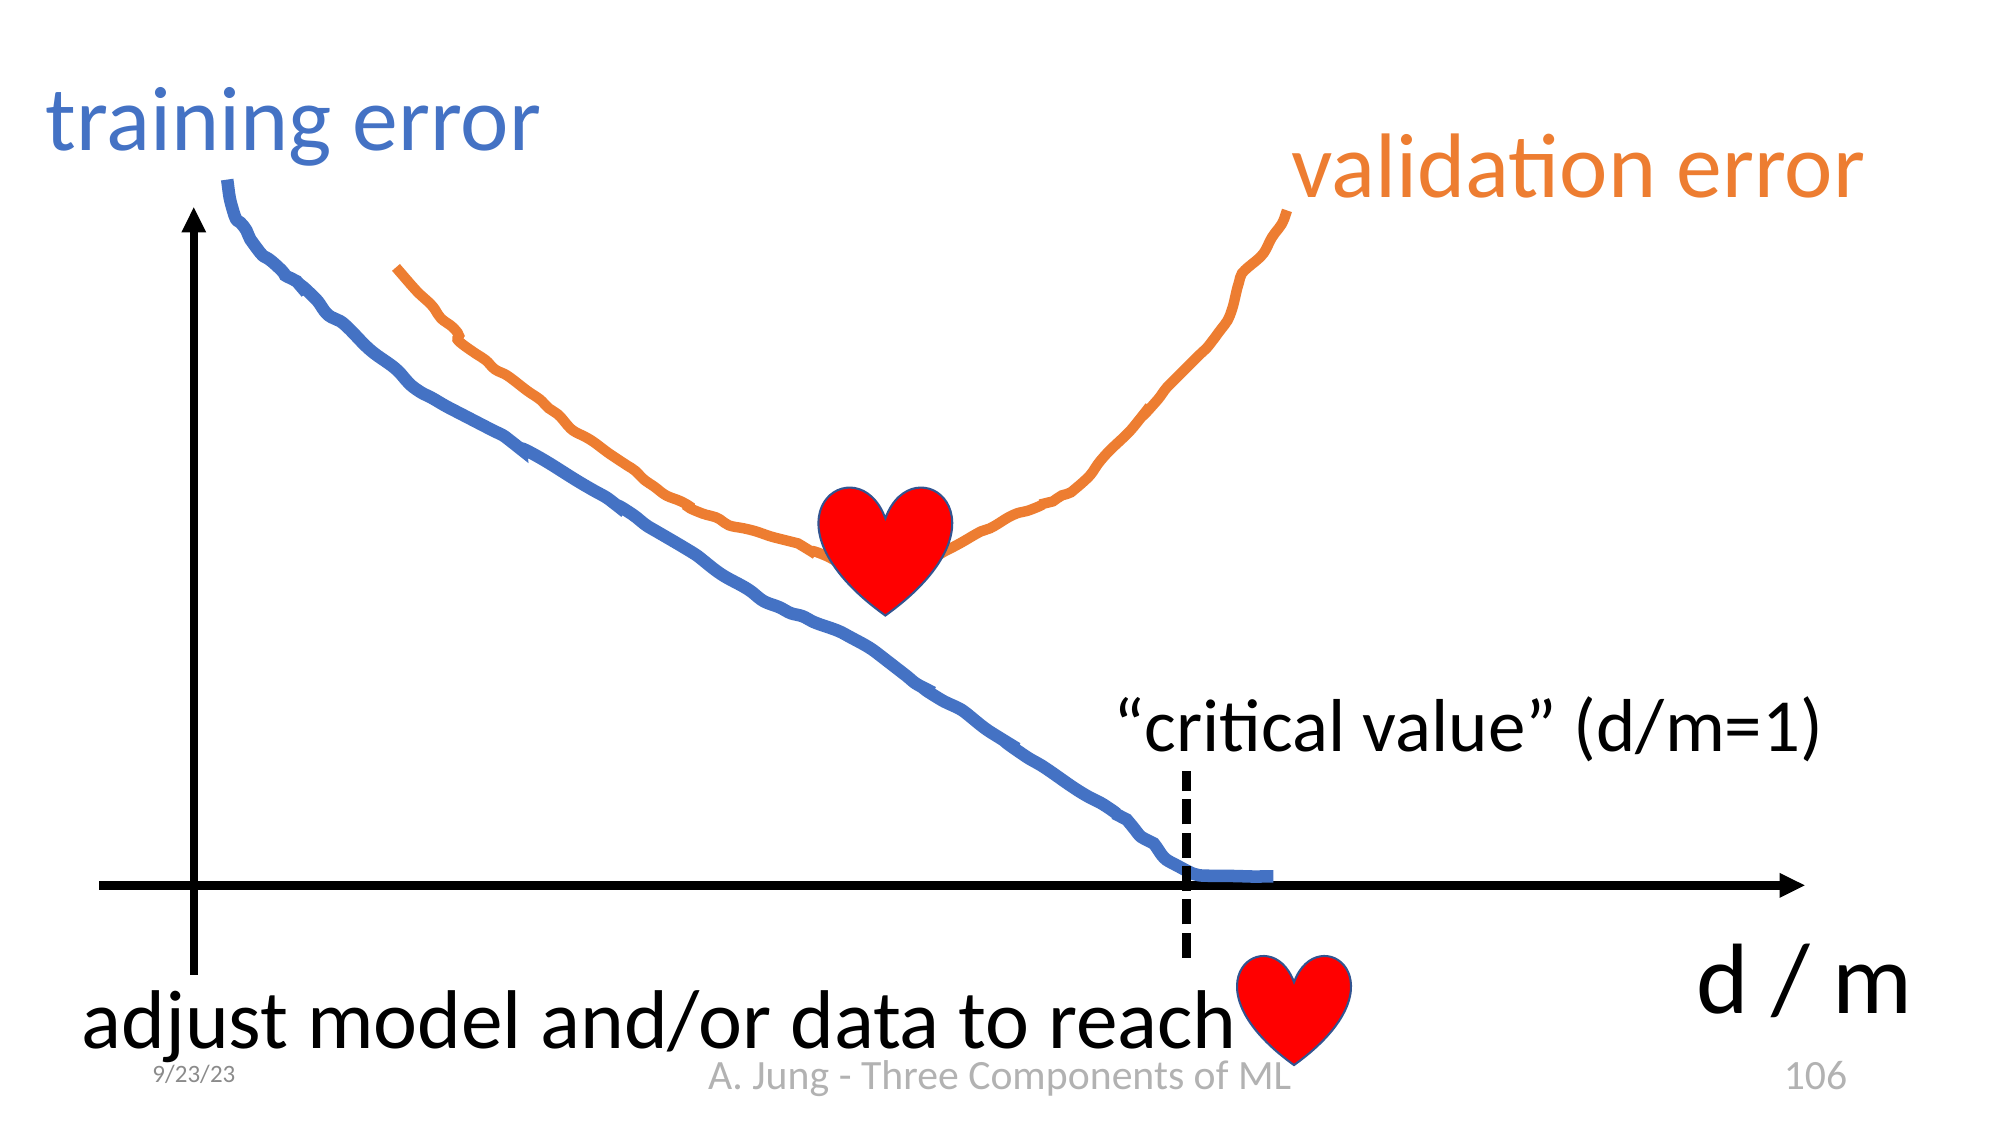

training error
validation error

“critical value” (d/m=1)
d / m

adjust model and/or data to reach
9/23/23
A. Jung - Three Components of ML
106